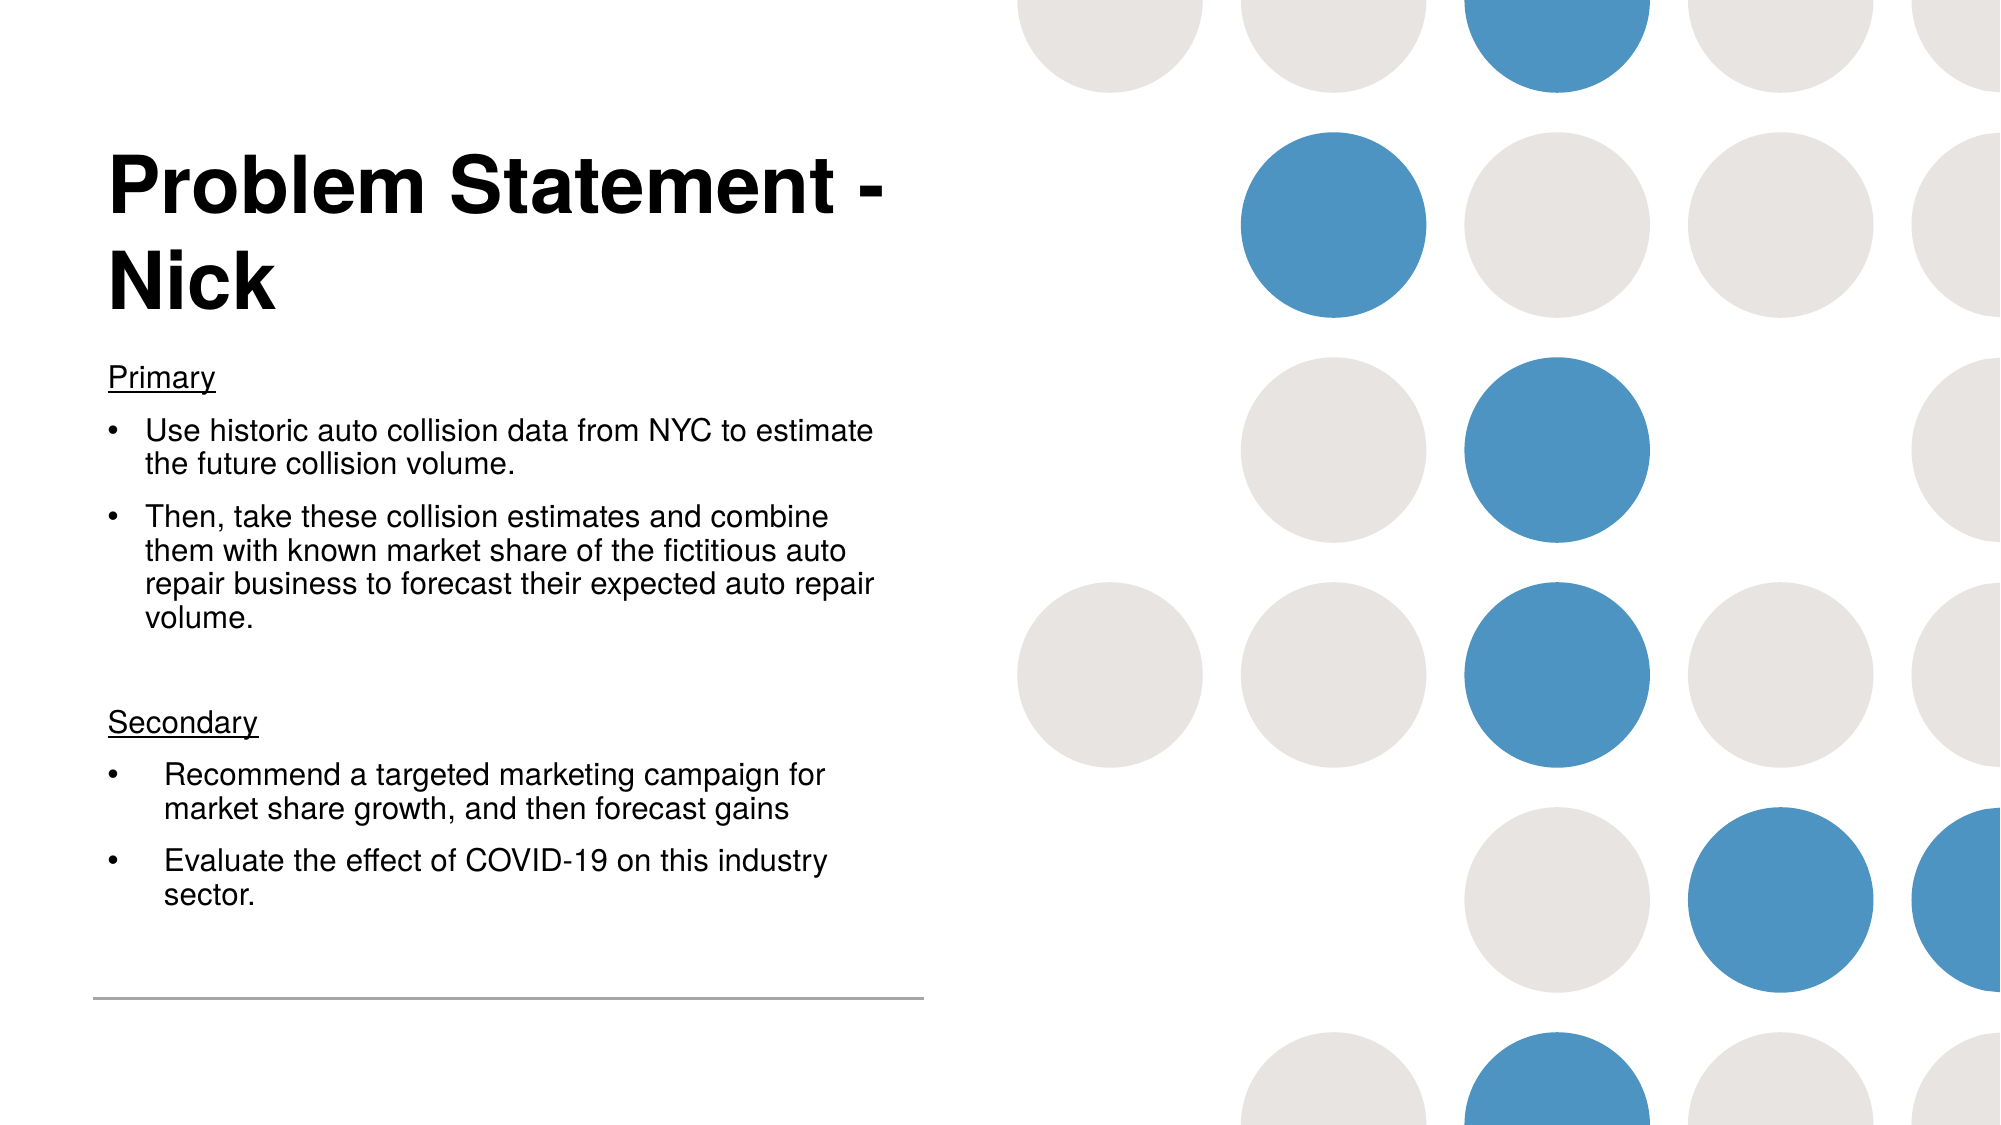

# Problem Statement - Nick
Primary
Use historic auto collision data from NYC to estimate the future collision volume.
Then, take these collision estimates and combine them with known market share of the fictitious auto repair business to forecast their expected auto repair volume.

Secondary
Recommend a targeted marketing campaign for market share growth, and then forecast gains
Evaluate the effect of COVID-19 on this industry sector.